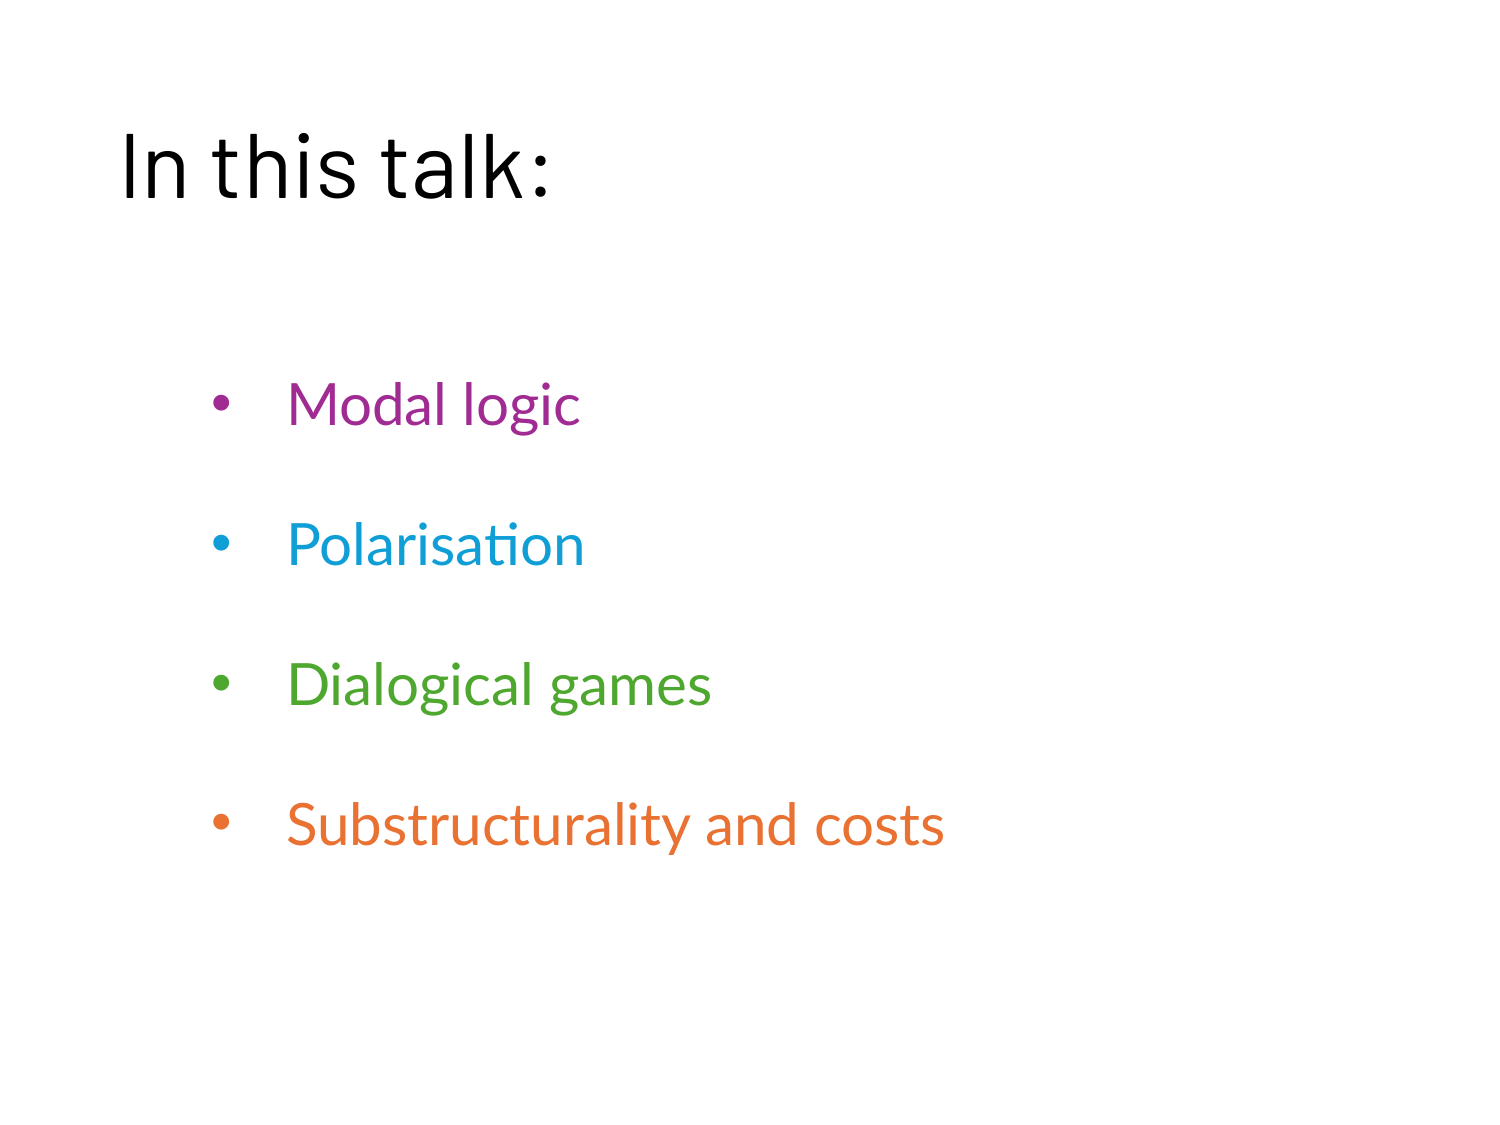

# In this talk:
Modal logic

Polarisation

Dialogical games

Substructurality and costs